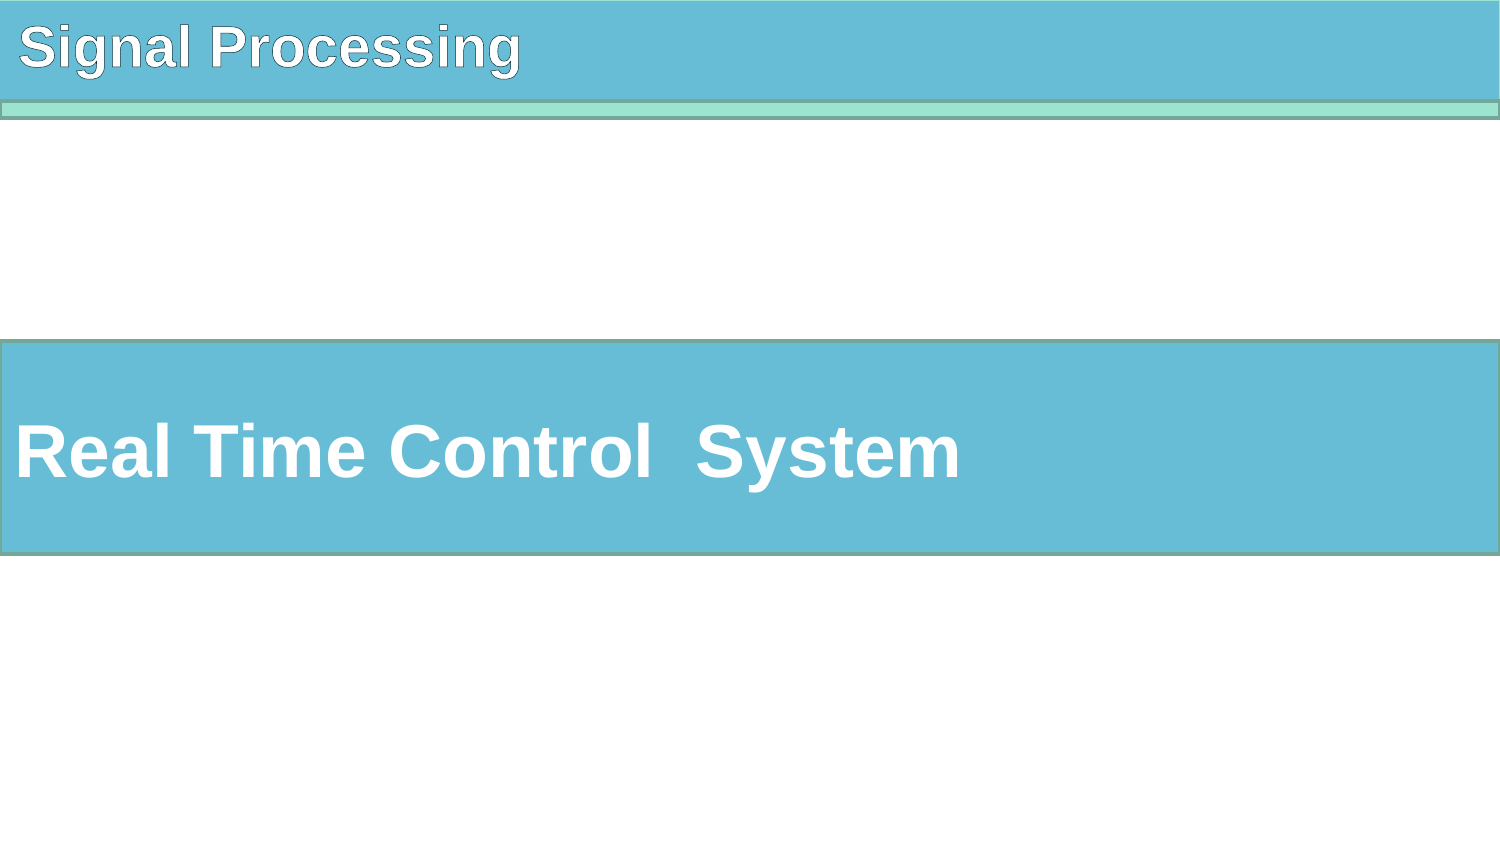

0
Signal Processing
Signal Processing

Real Time Control  System